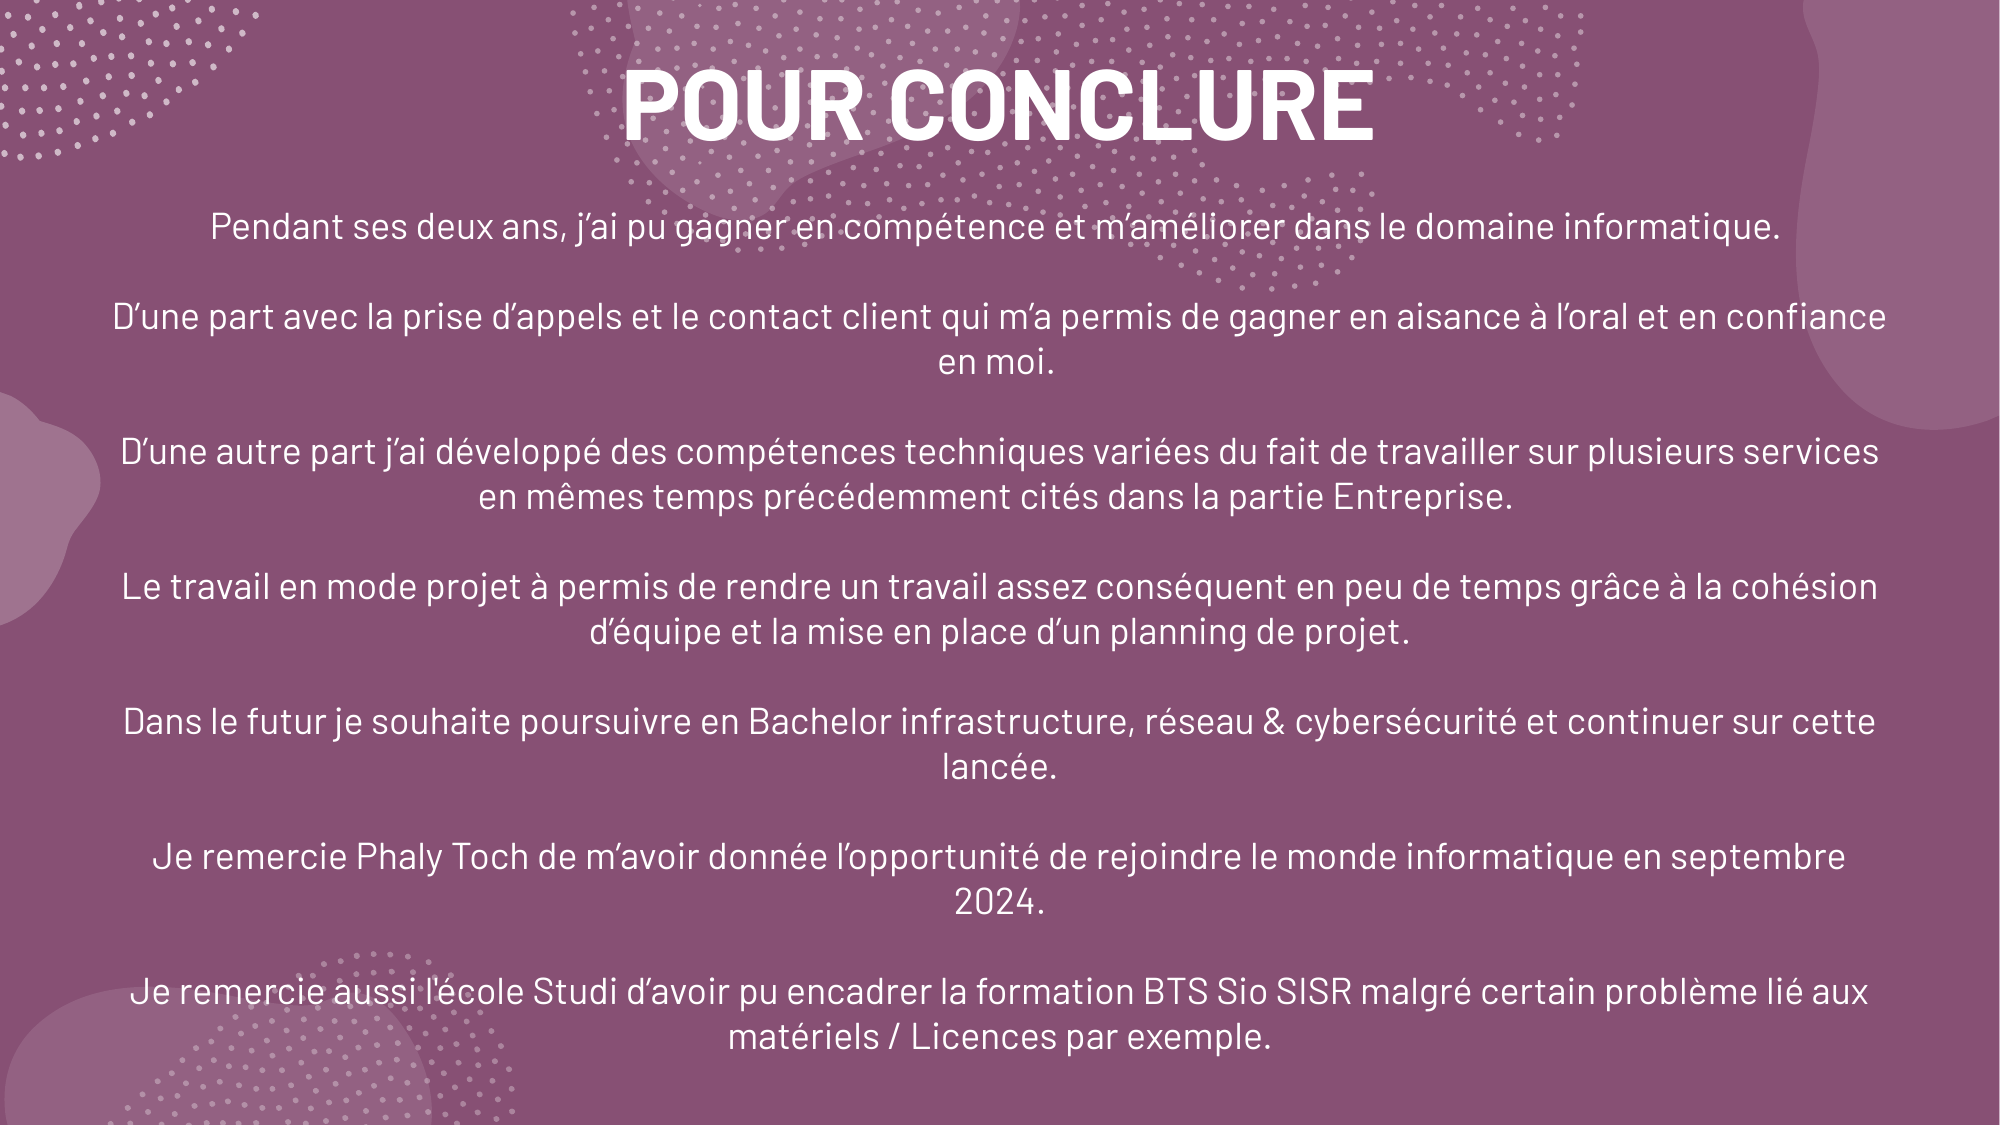

POUR CONCLURE
Pendant ses deux ans, j’ai pu gagner en compétence et m’améliorer dans le domaine informatique.

D’une part avec la prise d’appels et le contact client qui m’a permis de gagner en aisance à l’oral et en confiance en moi.

D’une autre part j’ai développé des compétences techniques variées du fait de travailler sur plusieurs services en mêmes temps précédemment cités dans la partie Entreprise.

Le travail en mode projet à permis de rendre un travail assez conséquent en peu de temps grâce à la cohésion d’équipe et la mise en place d’un planning de projet.

Dans le futur je souhaite poursuivre en Bachelor infrastructure, réseau & cybersécurité et continuer sur cette lancée.

Je remercie Phaly Toch de m’avoir donnée l’opportunité de rejoindre le monde informatique en septembre 2024.

Je remercie aussi l'école Studi d’avoir pu encadrer la formation BTS Sio SISR malgré certain problème lié aux matériels / Licences par exemple.